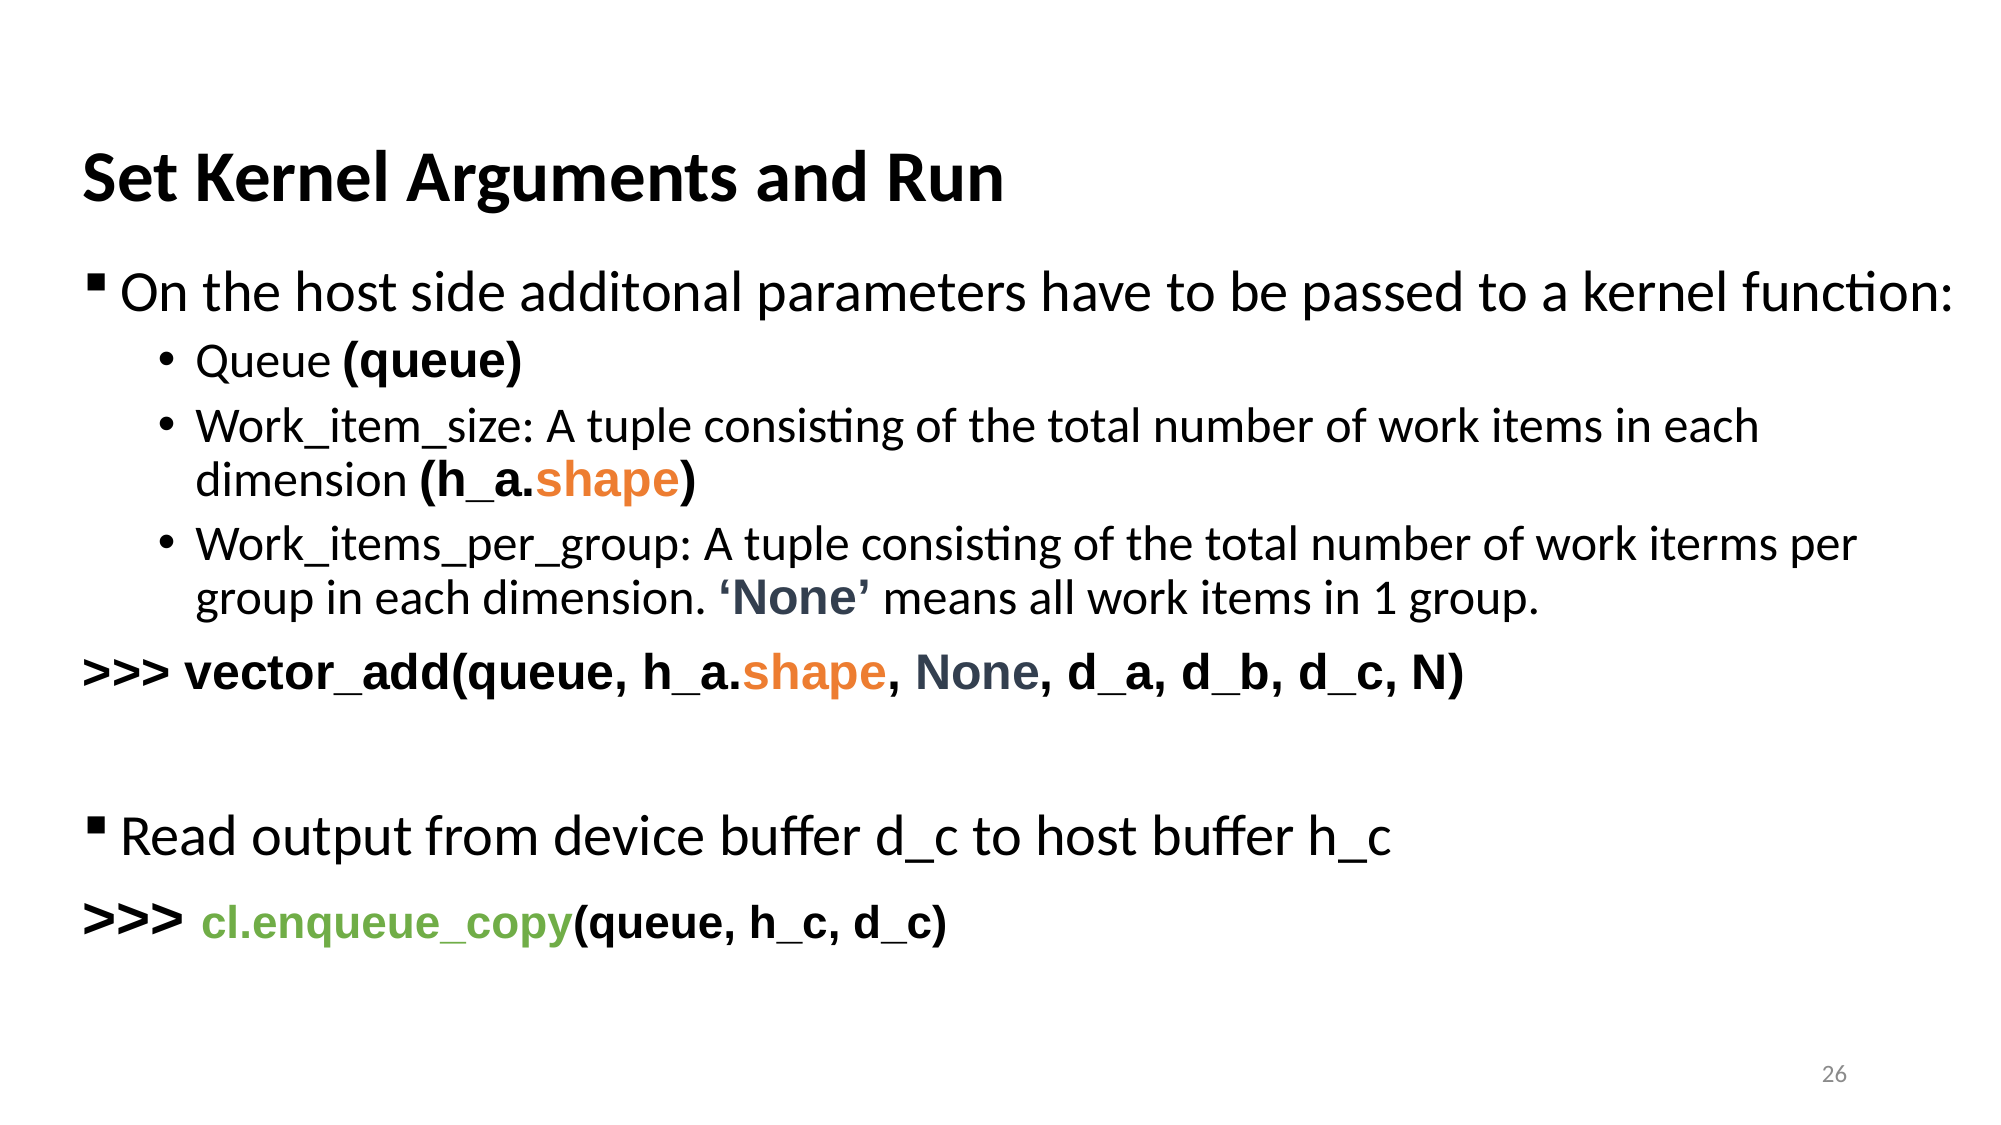

# Set Kernel Arguments and Run
On the host side additonal parameters have to be passed to a kernel function:
Queue (queue)
Work_item_size: A tuple consisting of the total number of work items in each dimension (h_a.shape)
Work_items_per_group: A tuple consisting of the total number of work iterms per group in each dimension. ‘None’ means all work items in 1 group.
>>> vector_add(queue, h_a.shape, None, d_a, d_b, d_c, N)

Read output from device buffer d_c to host buffer h_c
>>> cl.enqueue_copy(queue, h_c, d_c)
26